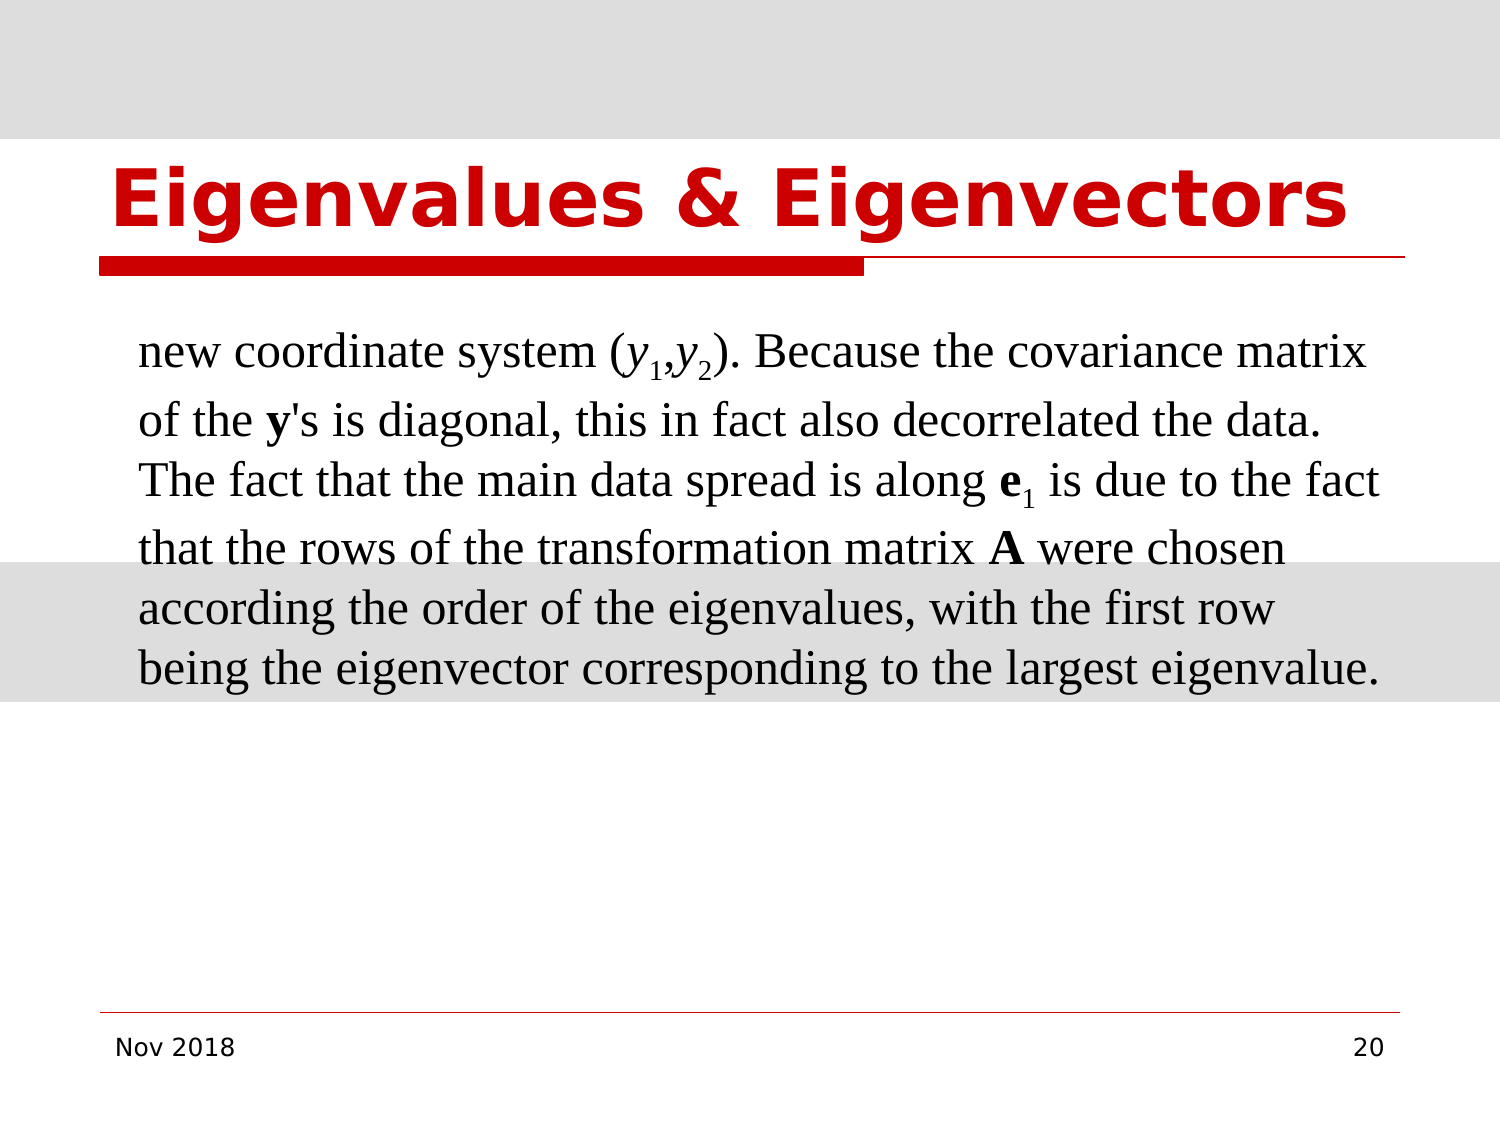

# Eigenvalues & Eigenvectors
new coordinate system (y1,y2). Because the covariance matrix of the y's is diagonal, this in fact also decorrelated the data.  The fact that the main data spread is along e1 is due to the fact that the rows of the transformation matrix A were chosen according the order of the eigenvalues, with the first row being the eigenvector corresponding to the largest eigenvalue.
Nov 2018
20